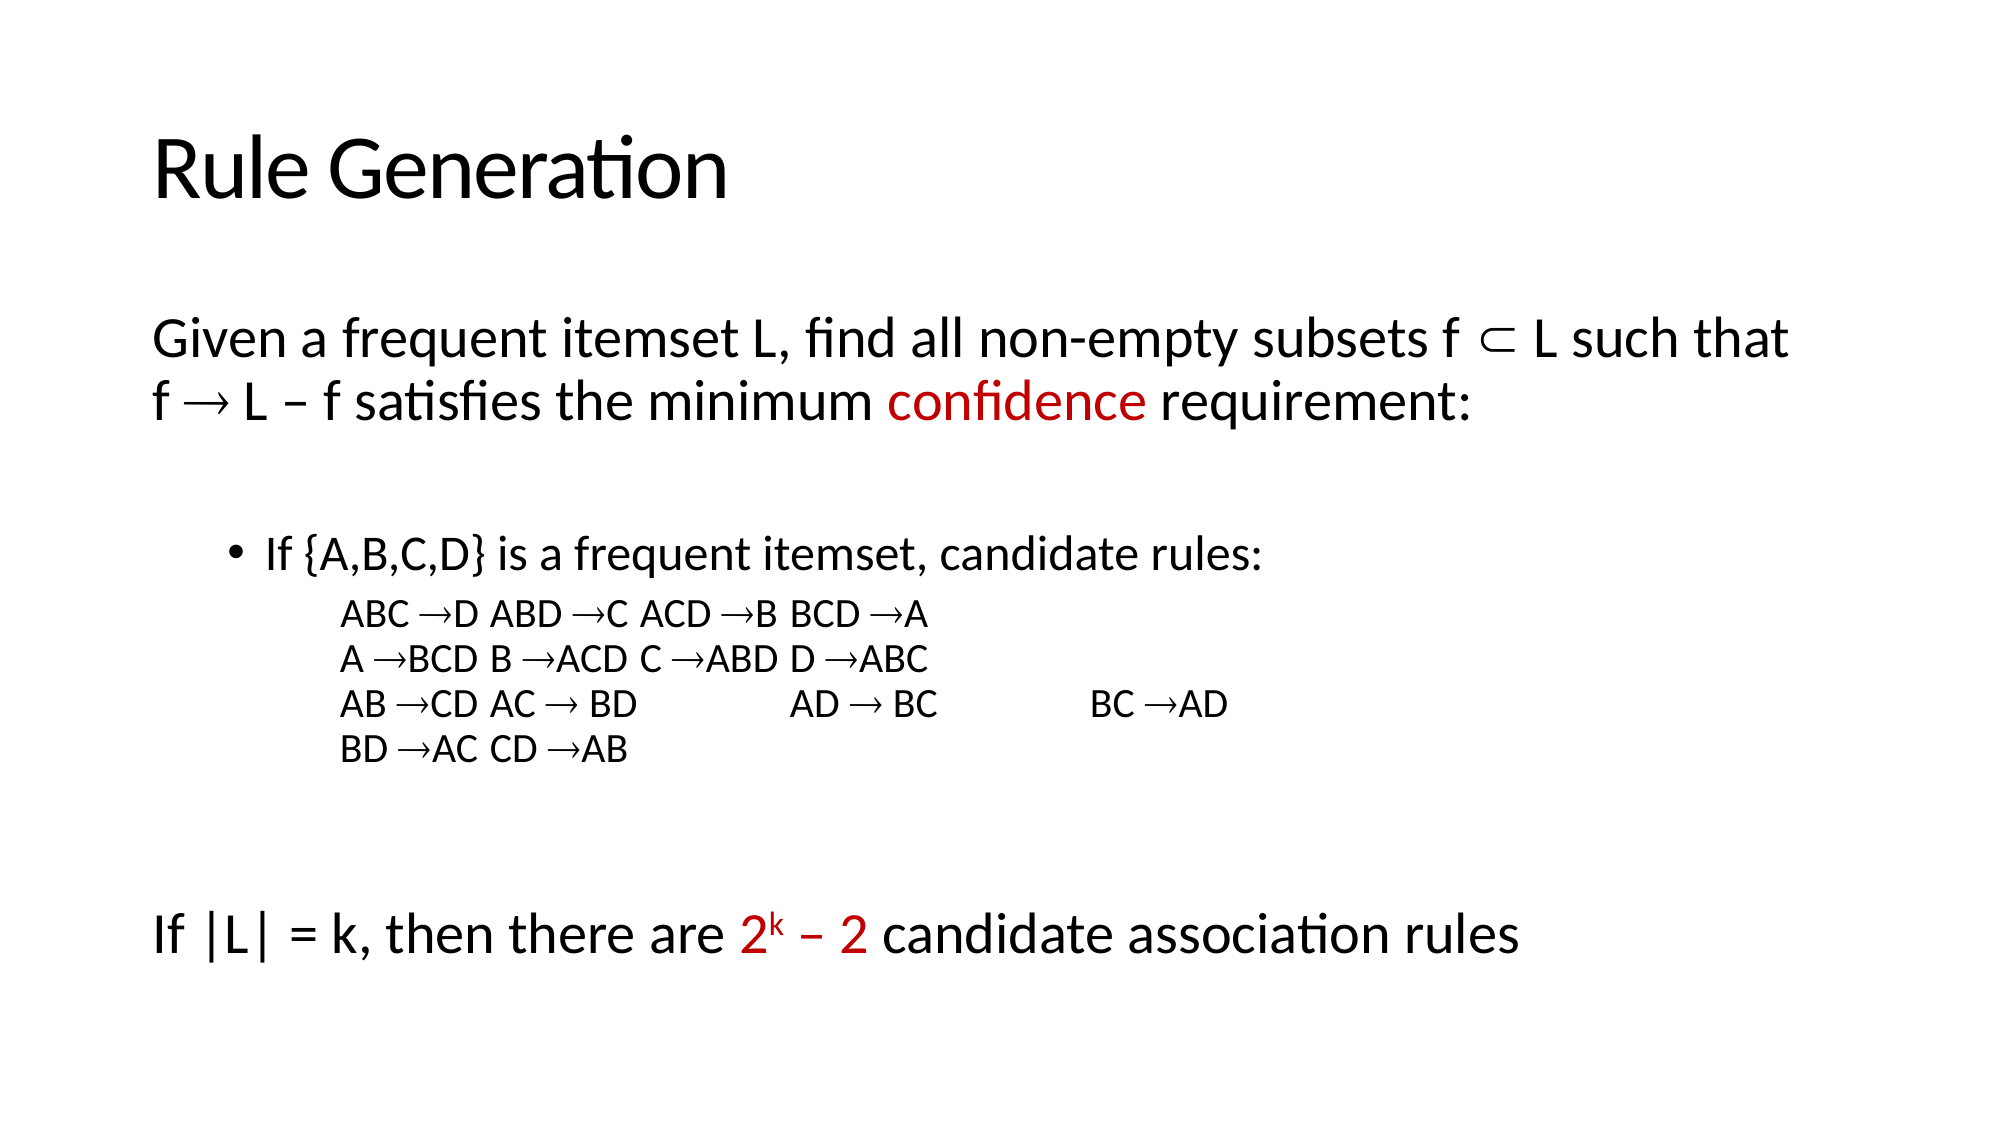

# Rule Generation
Given a frequent itemset L, find all non-empty subsets f ⊂ L such that f → L – f satisfies the minimum confidence requirement:

If {A,B,C,D} is a frequent itemset, candidate rules:
    ABC →D 	ABD →C 	ACD →B 	BCD →A
A →BCD	B →ACD 	C →ABD 	D →ABC
AB →CD	AC → BD  	AD → BC  	BC →AD
BD →AC 	CD →AB

If |L| = k, then there are 2k – 2 candidate association rules